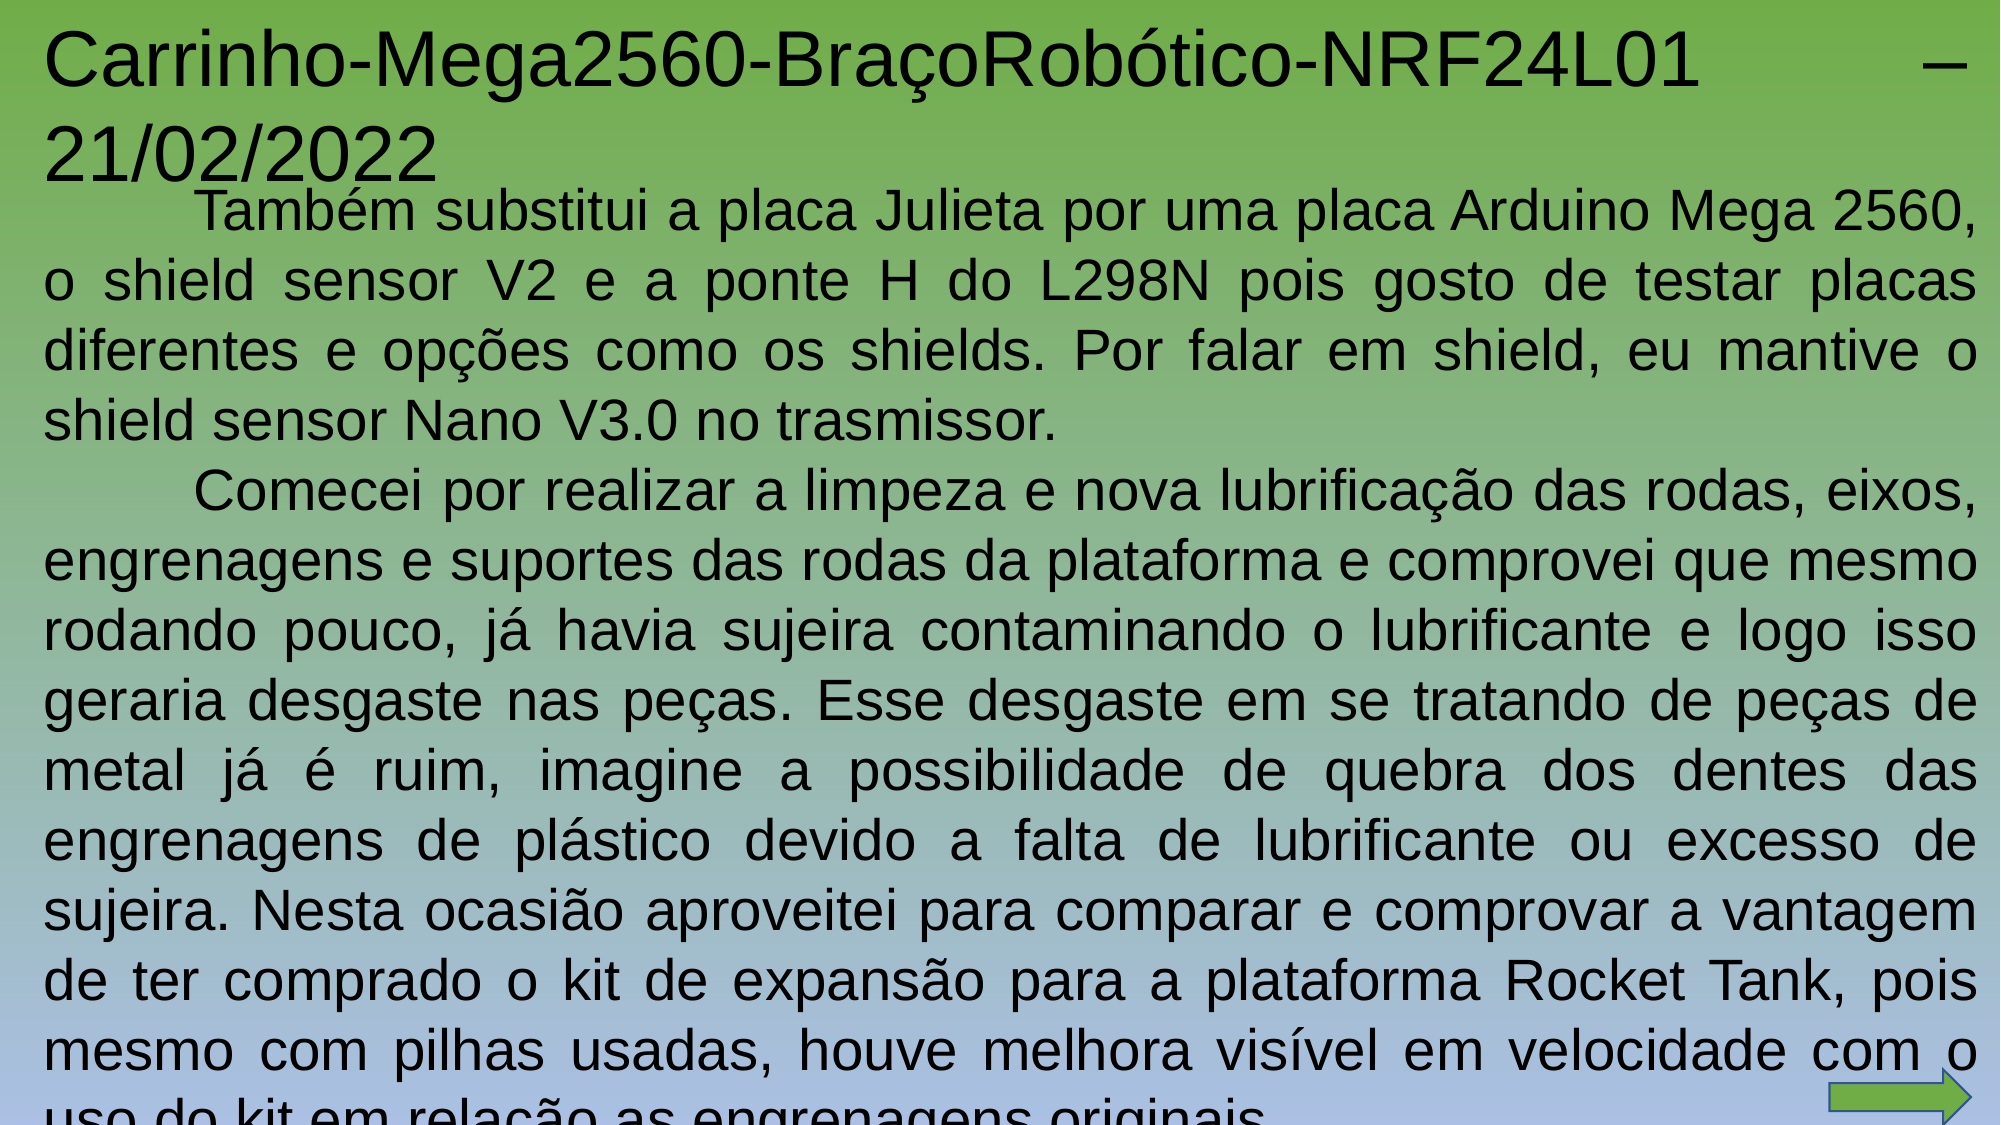

Carrinho-Mega2560-BraçoRobótico-NRF24L01 – 21/02/2022

	Também substitui a placa Julieta por uma placa Arduino Mega 2560, o shield sensor V2 e a ponte H do L298N pois gosto de testar placas diferentes e opções como os shields. Por falar em shield, eu mantive o shield sensor Nano V3.0 no trasmissor.
	Comecei por realizar a limpeza e nova lubrificação das rodas, eixos, engrenagens e suportes das rodas da plataforma e comprovei que mesmo rodando pouco, já havia sujeira contaminando o lubrificante e logo isso geraria desgaste nas peças. Esse desgaste em se tratando de peças de metal já é ruim, imagine a possibilidade de quebra dos dentes das engrenagens de plástico devido a falta de lubrificante ou excesso de sujeira. Nesta ocasião aproveitei para comparar e comprovar a vantagem de ter comprado o kit de expansão para a plataforma Rocket Tank, pois mesmo com pilhas usadas, houve melhora visível em velocidade com o uso do kit em relação as engrenagens originais.